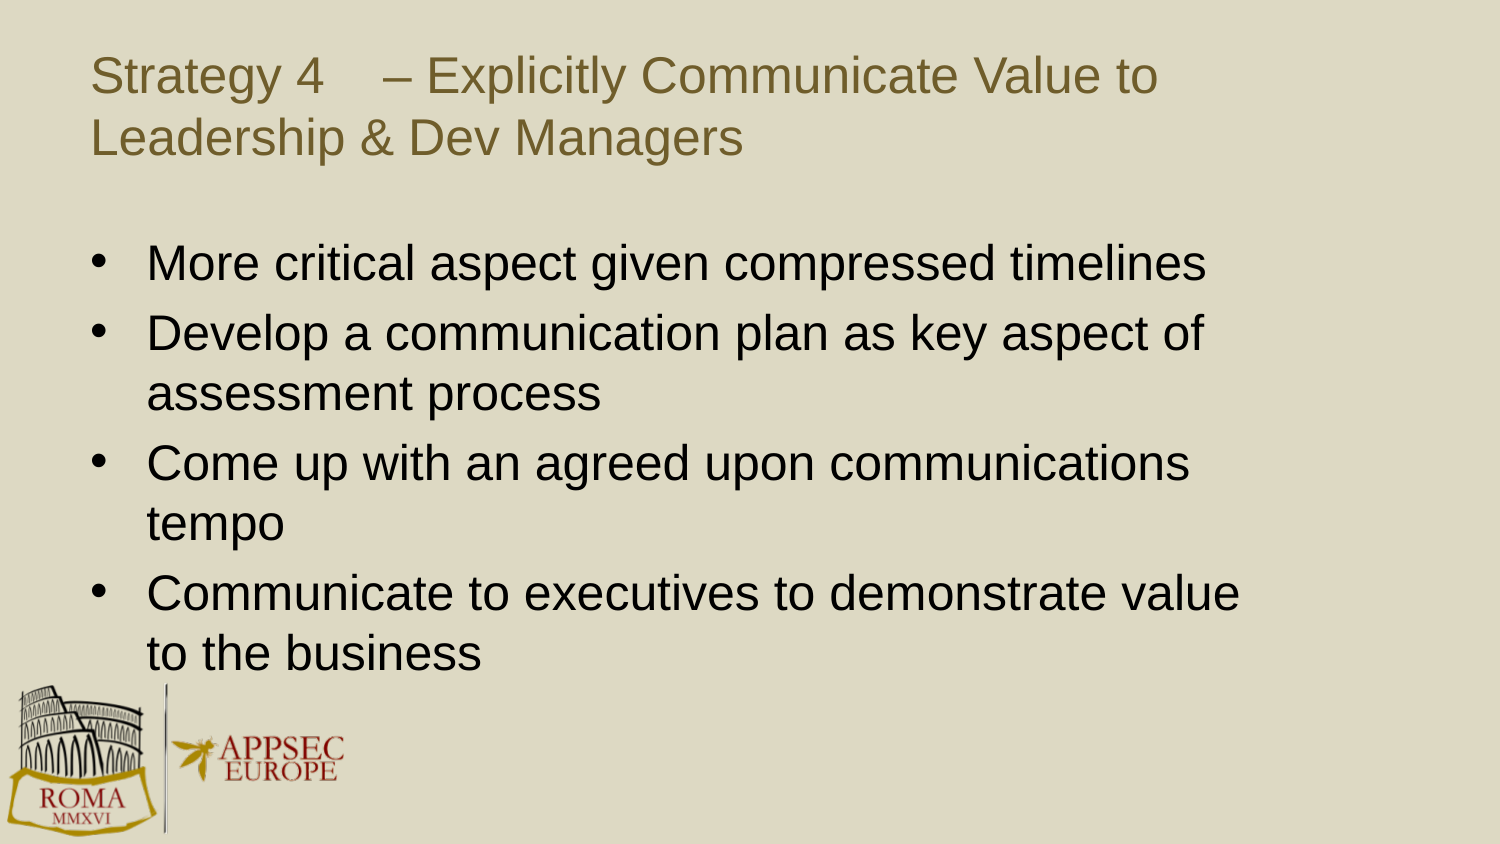

# Strategy 4	 – Explicitly Communicate Value to Leadership & Dev Managers
More critical aspect given compressed timelines
Develop a communication plan as key aspect of assessment process
Come up with an agreed upon communications tempo
Communicate to executives to demonstrate value to the business